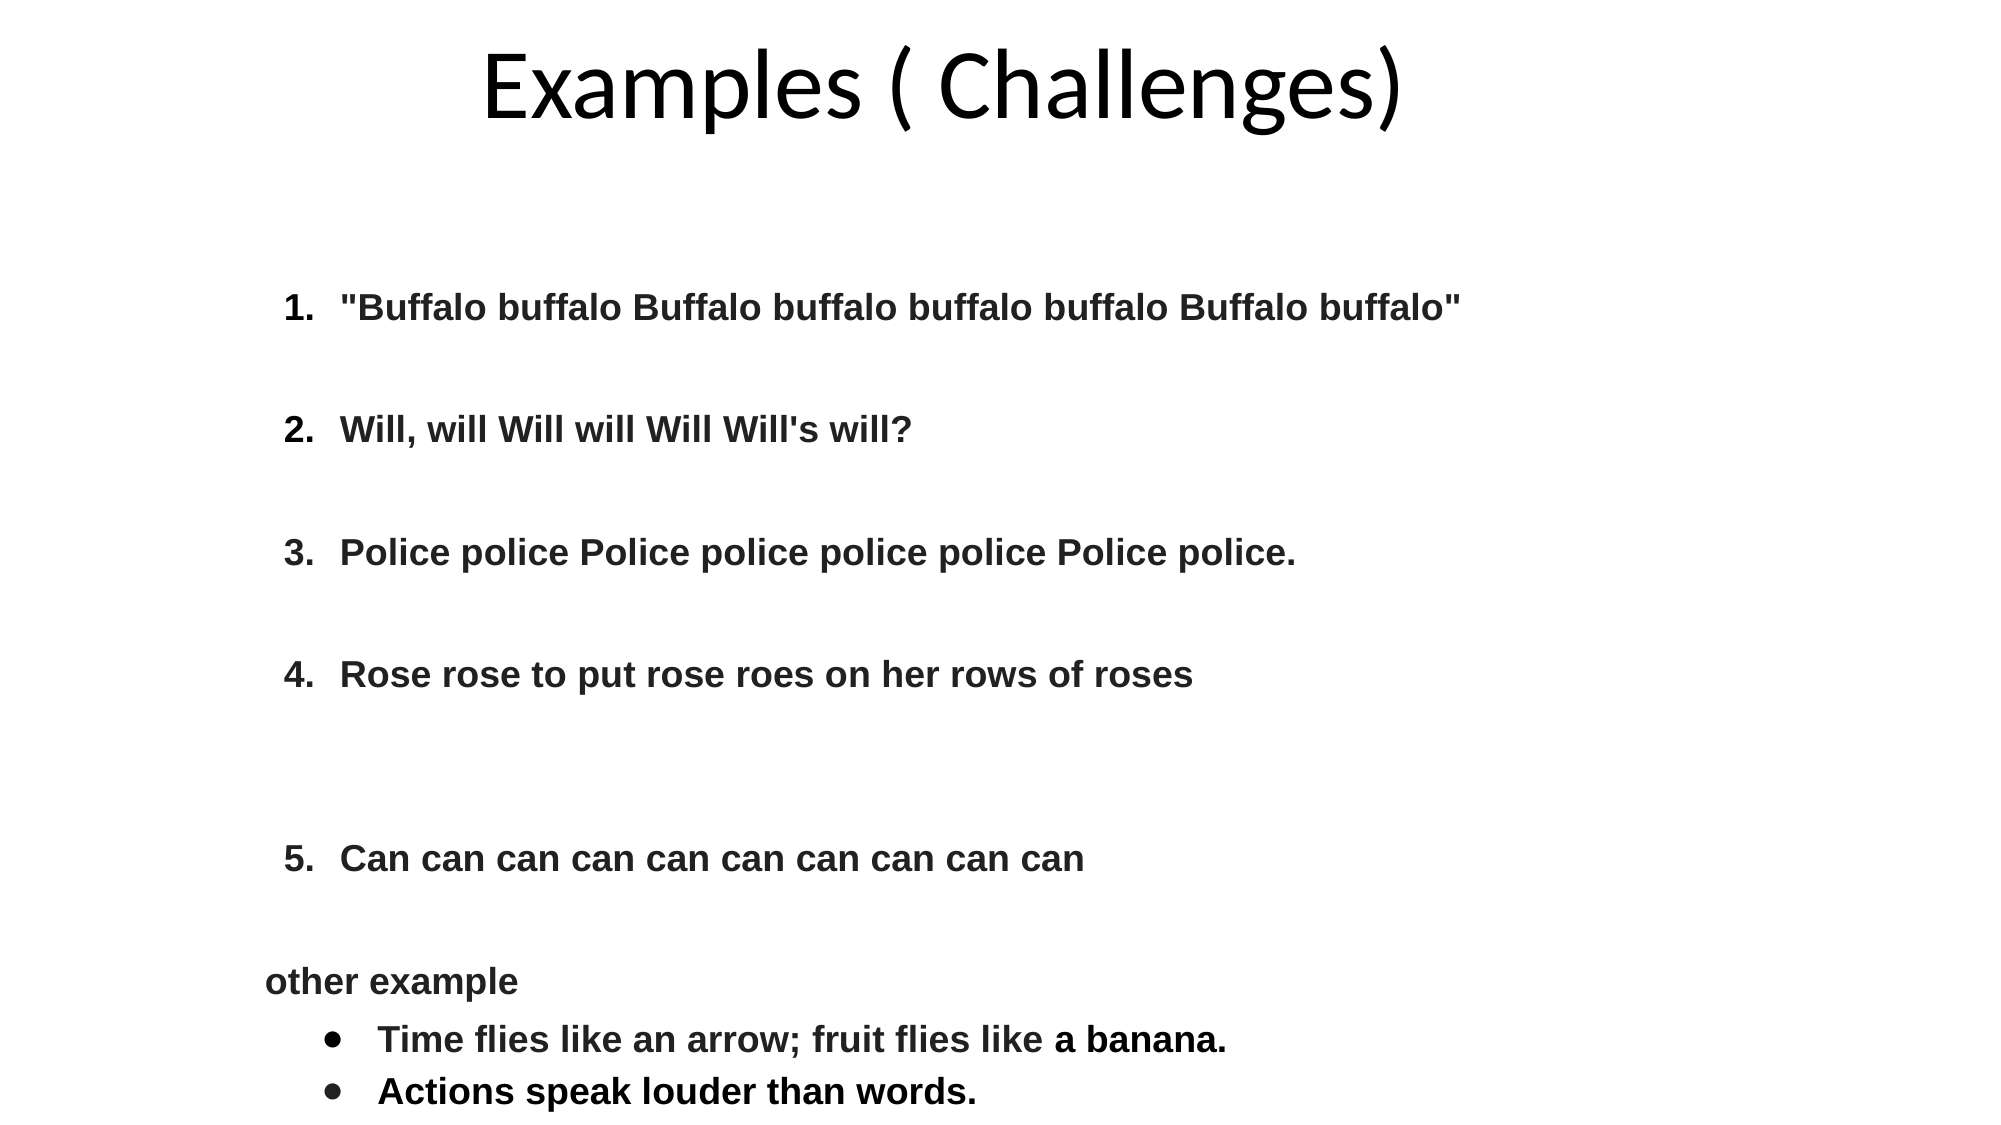

# Examples ( Challenges)
"Buffalo buffalo Buffalo buffalo buffalo buffalo Buffalo buffalo"

Will, will Will will Will Will's will?

Police police Police police police police Police police.

Rose rose to put rose roes on her rows of roses

Can can can can can can can can can can

other example
Time flies like an arrow; fruit flies like a banana.
Actions speak louder than words.